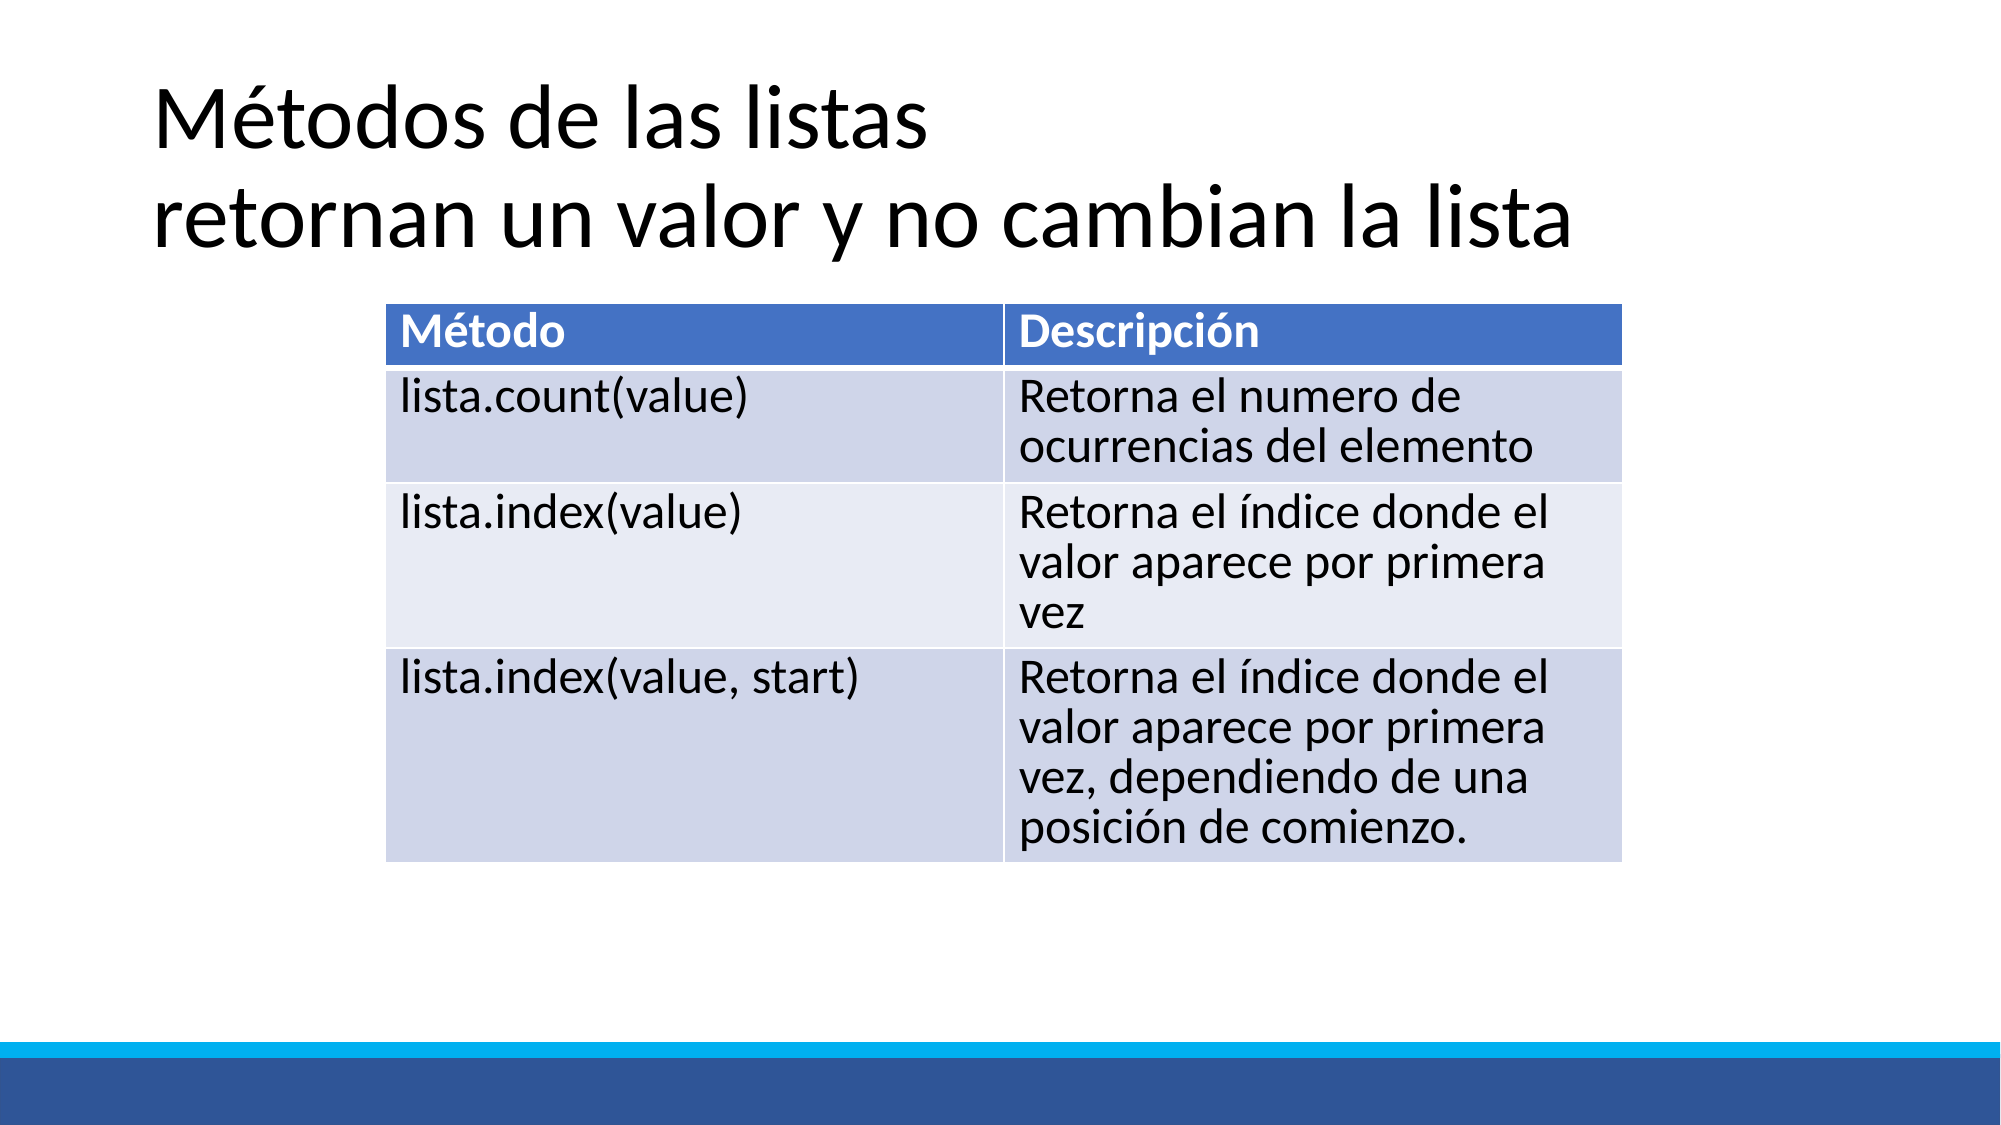

# Métodos de las listas retornan un valor y no cambian la lista
| Método | Descripción |
| --- | --- |
| lista.count(value) | Retorna el numero de ocurrencias del elemento |
| lista.index(value) | Retorna el índice donde el valor aparece por primera vez |
| lista.index(value, start) | Retorna el índice donde el valor aparece por primera vez, dependiendo de una posición de comienzo. |